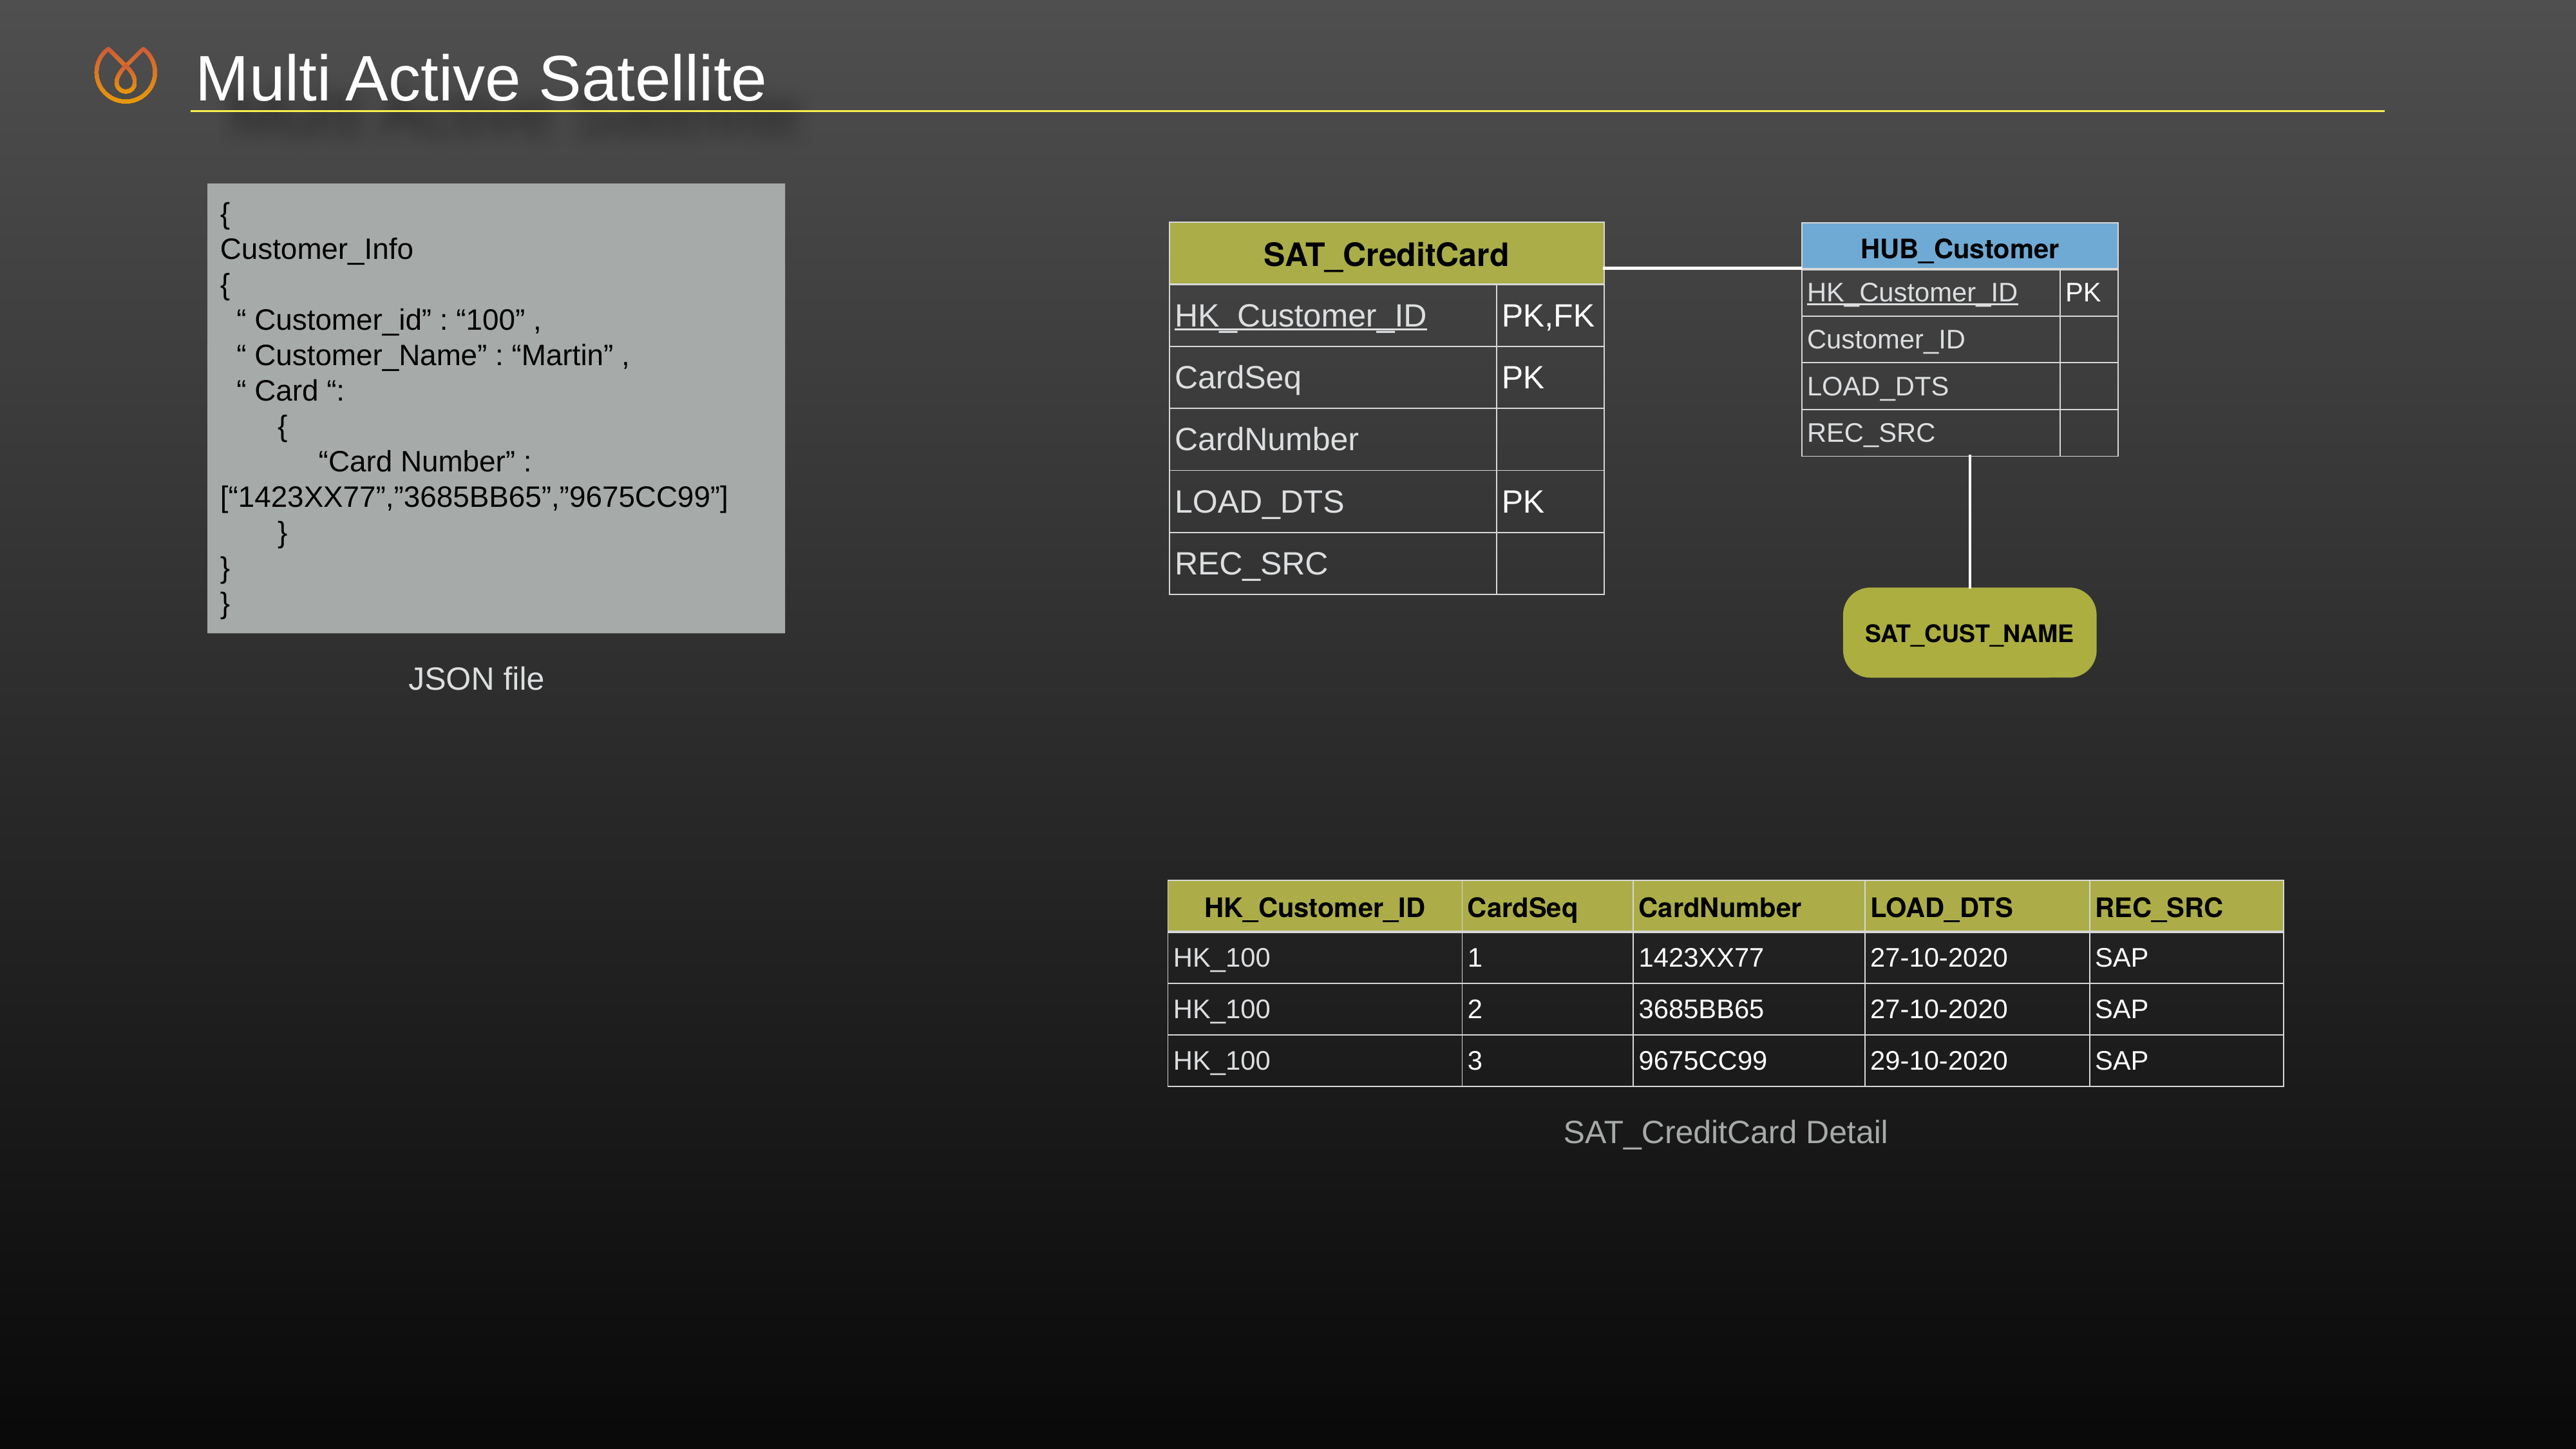

Multi Active Satellite

{
Customer_Info
{
  “ Customer_id” : “100” ,
  “ Customer_Name” : “Martin” ,
  “ Card “:
       {
            “Card Number” :          [“1423XX77”,”3685BB65”,”9675CC99”]
       }
}
}
| SAT\_CreditCard |  |
| --- | --- |
| HK\_Customer\_ID | PK,FK |
| CardSeq | PK |
| CardNumber |  |
| LOAD\_DTS | PK |
| REC\_SRC |  |
| HUB\_Customer |  |
| --- | --- |
| HK\_Customer\_ID | PK |
| Customer\_ID |  |
| LOAD\_DTS |  |
| REC\_SRC |  |

SAT_CUST_NAME
JSON file
| HK\_Customer\_ID | CardSeq | CardNumber | LOAD\_DTS | REC\_SRC |
| --- | --- | --- | --- | --- |
| HK\_100 | 1 | 1423XX77 | 27-10-2020 | SAP |
| HK\_100 | 2 | 3685BB65 | 27-10-2020 | SAP |
| HK\_100 | 3 | 9675CC99 | 29-10-2020 | SAP |
SAT_CreditCard Detail